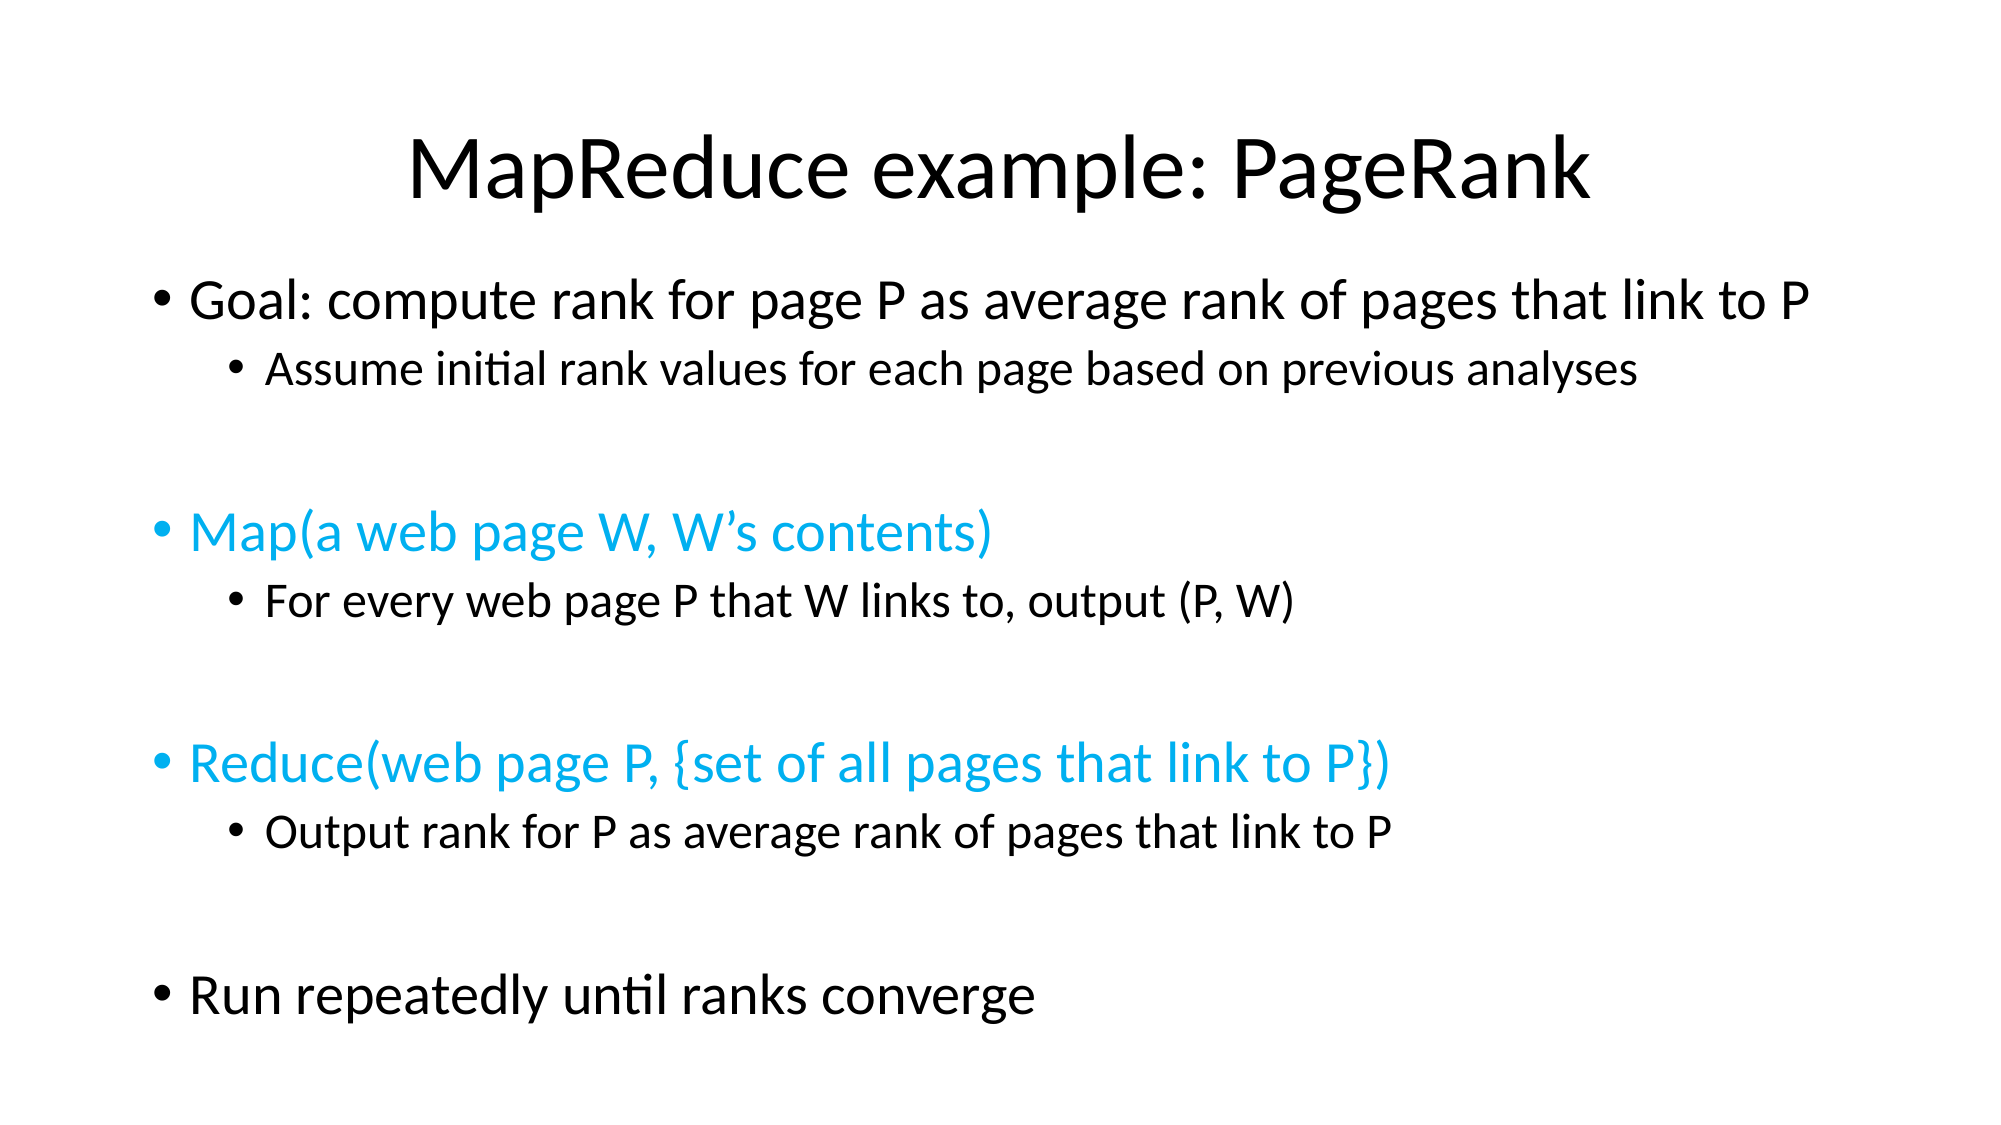

# MapReduce example: PageRank
Goal: compute rank for page P as average rank of pages that link to P
Assume initial rank values for each page based on previous analyses

Map(a web page W, W’s contents)
For every web page P that W links to, output (P, W)

Reduce(web page P, {set of all pages that link to P})
Output rank for P as average rank of pages that link to P

Run repeatedly until ranks converge